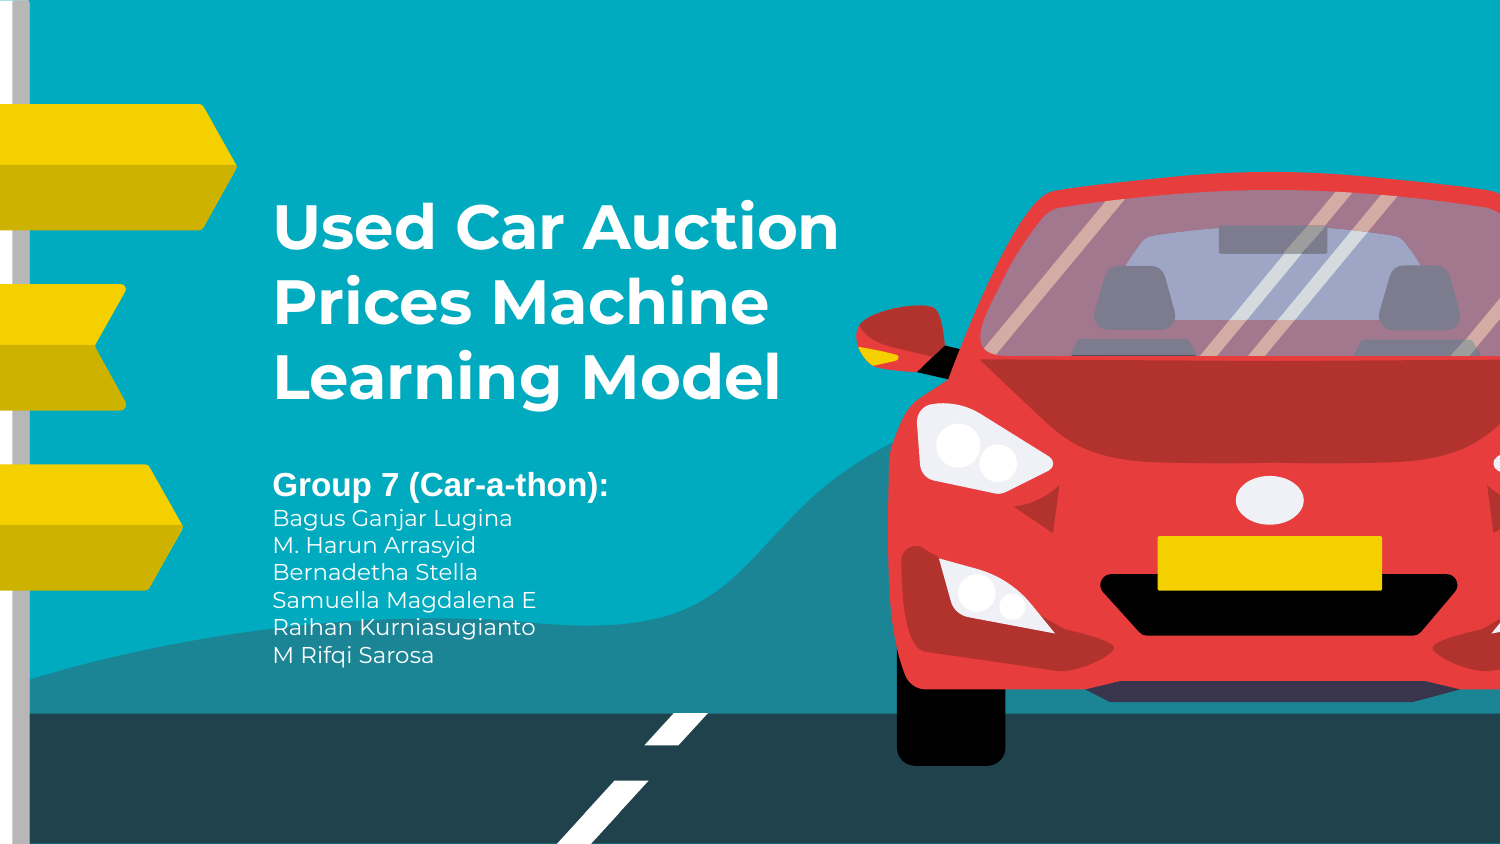

Used Car Auction Prices Machine Learning Model

Group 7 (Car-a-thon):
Bagus Ganjar Lugina
M. Harun Arrasyid
Bernadetha Stella
Samuella Magdalena E
Raihan Kurniasugianto
M Rifqi Sarosa